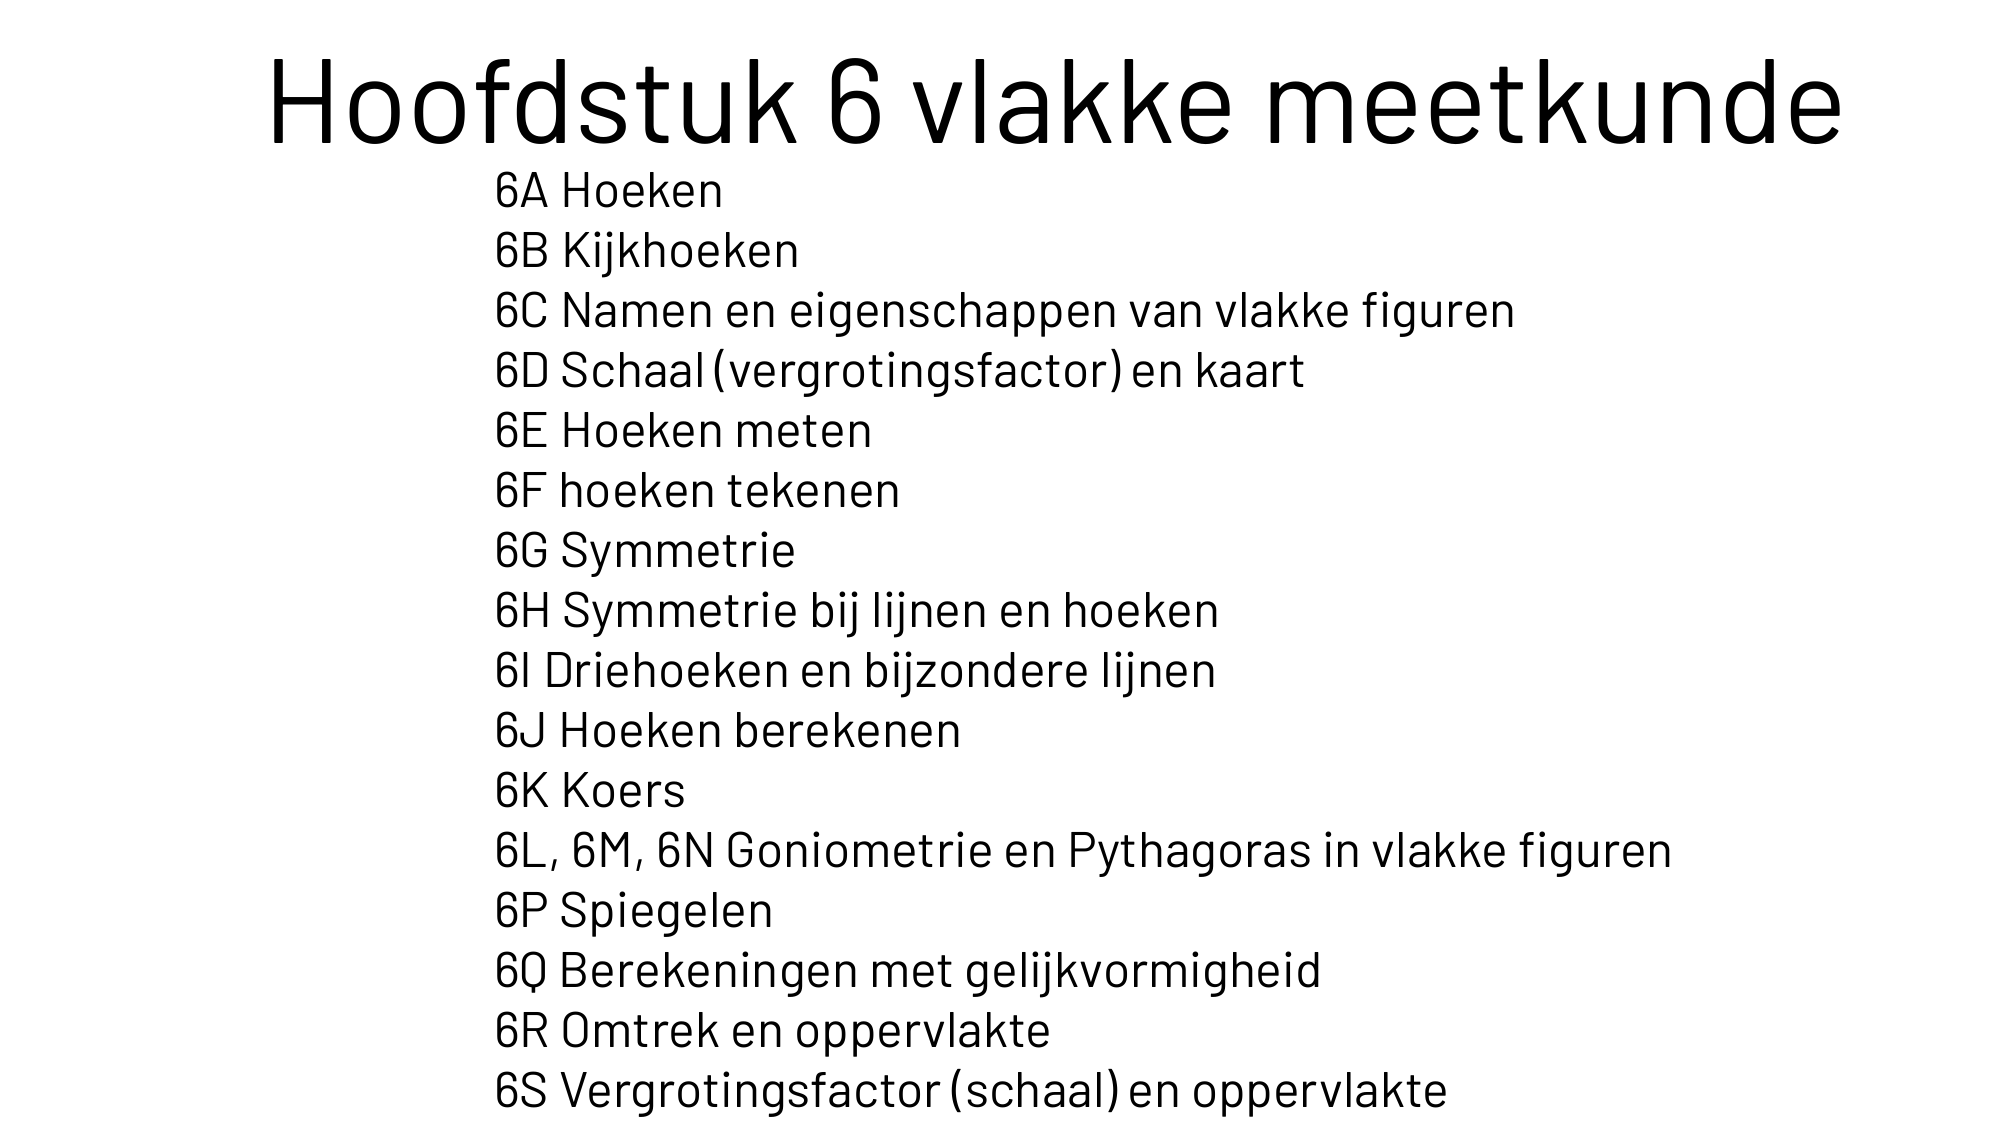

# Hoofdstuk 6 vlakke meetkunde
6A Hoeken
6B Kijkhoeken
6C Namen en eigenschappen van vlakke figuren
6D Schaal (vergrotingsfactor) en kaart
6E Hoeken meten
6F hoeken tekenen
6G Symmetrie
6H Symmetrie bij lijnen en hoeken
6I Driehoeken en bijzondere lijnen
6J Hoeken berekenen
6K Koers
6L, 6M, 6N Goniometrie en Pythagoras in vlakke figuren
6P Spiegelen
6Q Berekeningen met gelijkvormigheid
6R Omtrek en oppervlakte
6S Vergrotingsfactor (schaal) en oppervlakte